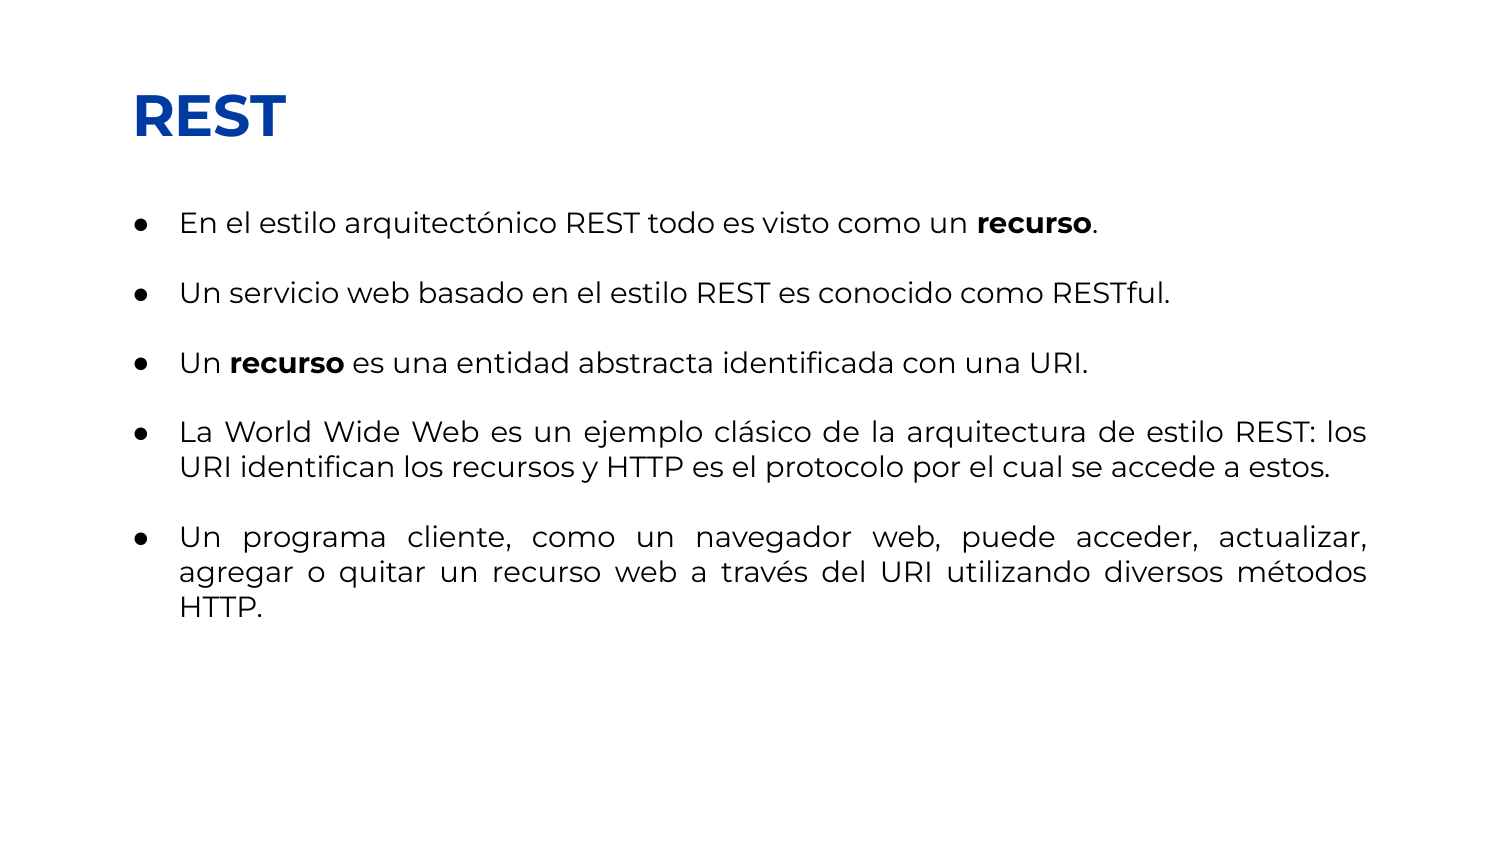

# REST
En el estilo arquitectónico REST todo es visto como un recurso.

Un servicio web basado en el estilo REST es conocido como RESTful.

Un recurso es una entidad abstracta identificada con una URI.

La World Wide Web es un ejemplo clásico de la arquitectura de estilo REST: los URI identifican los recursos y HTTP es el protocolo por el cual se accede a estos.

Un programa cliente, como un navegador web, puede acceder, actualizar, agregar o quitar un recurso web a través del URI utilizando diversos métodos HTTP.